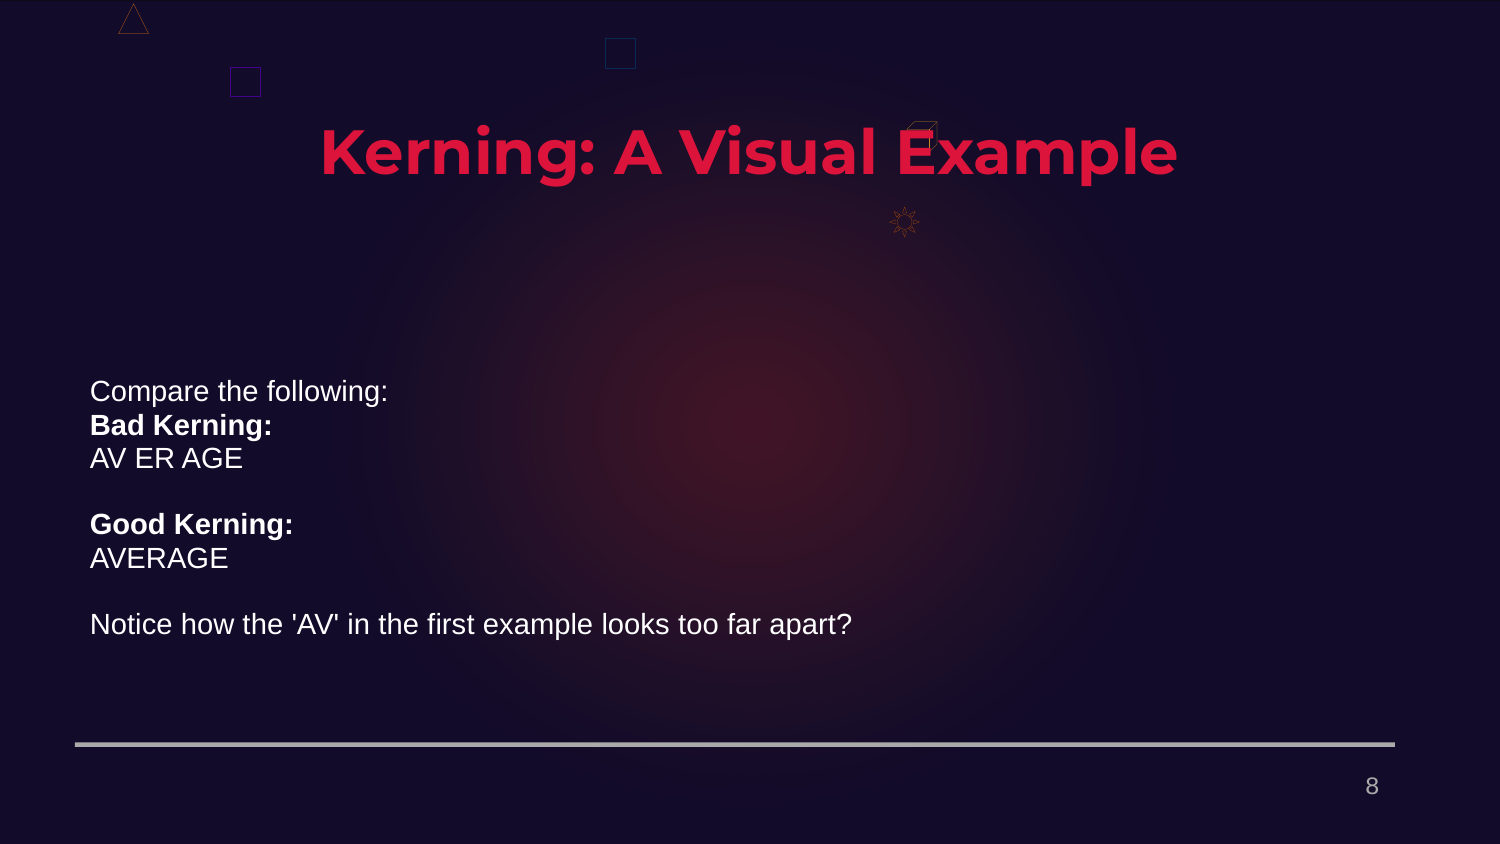

Kerning: A Visual Example

Compare the following:
Bad Kerning:
AV ER AGE

Good Kerning:
AVERAGE

Notice how the 'AV' in the first example looks too far apart?

8